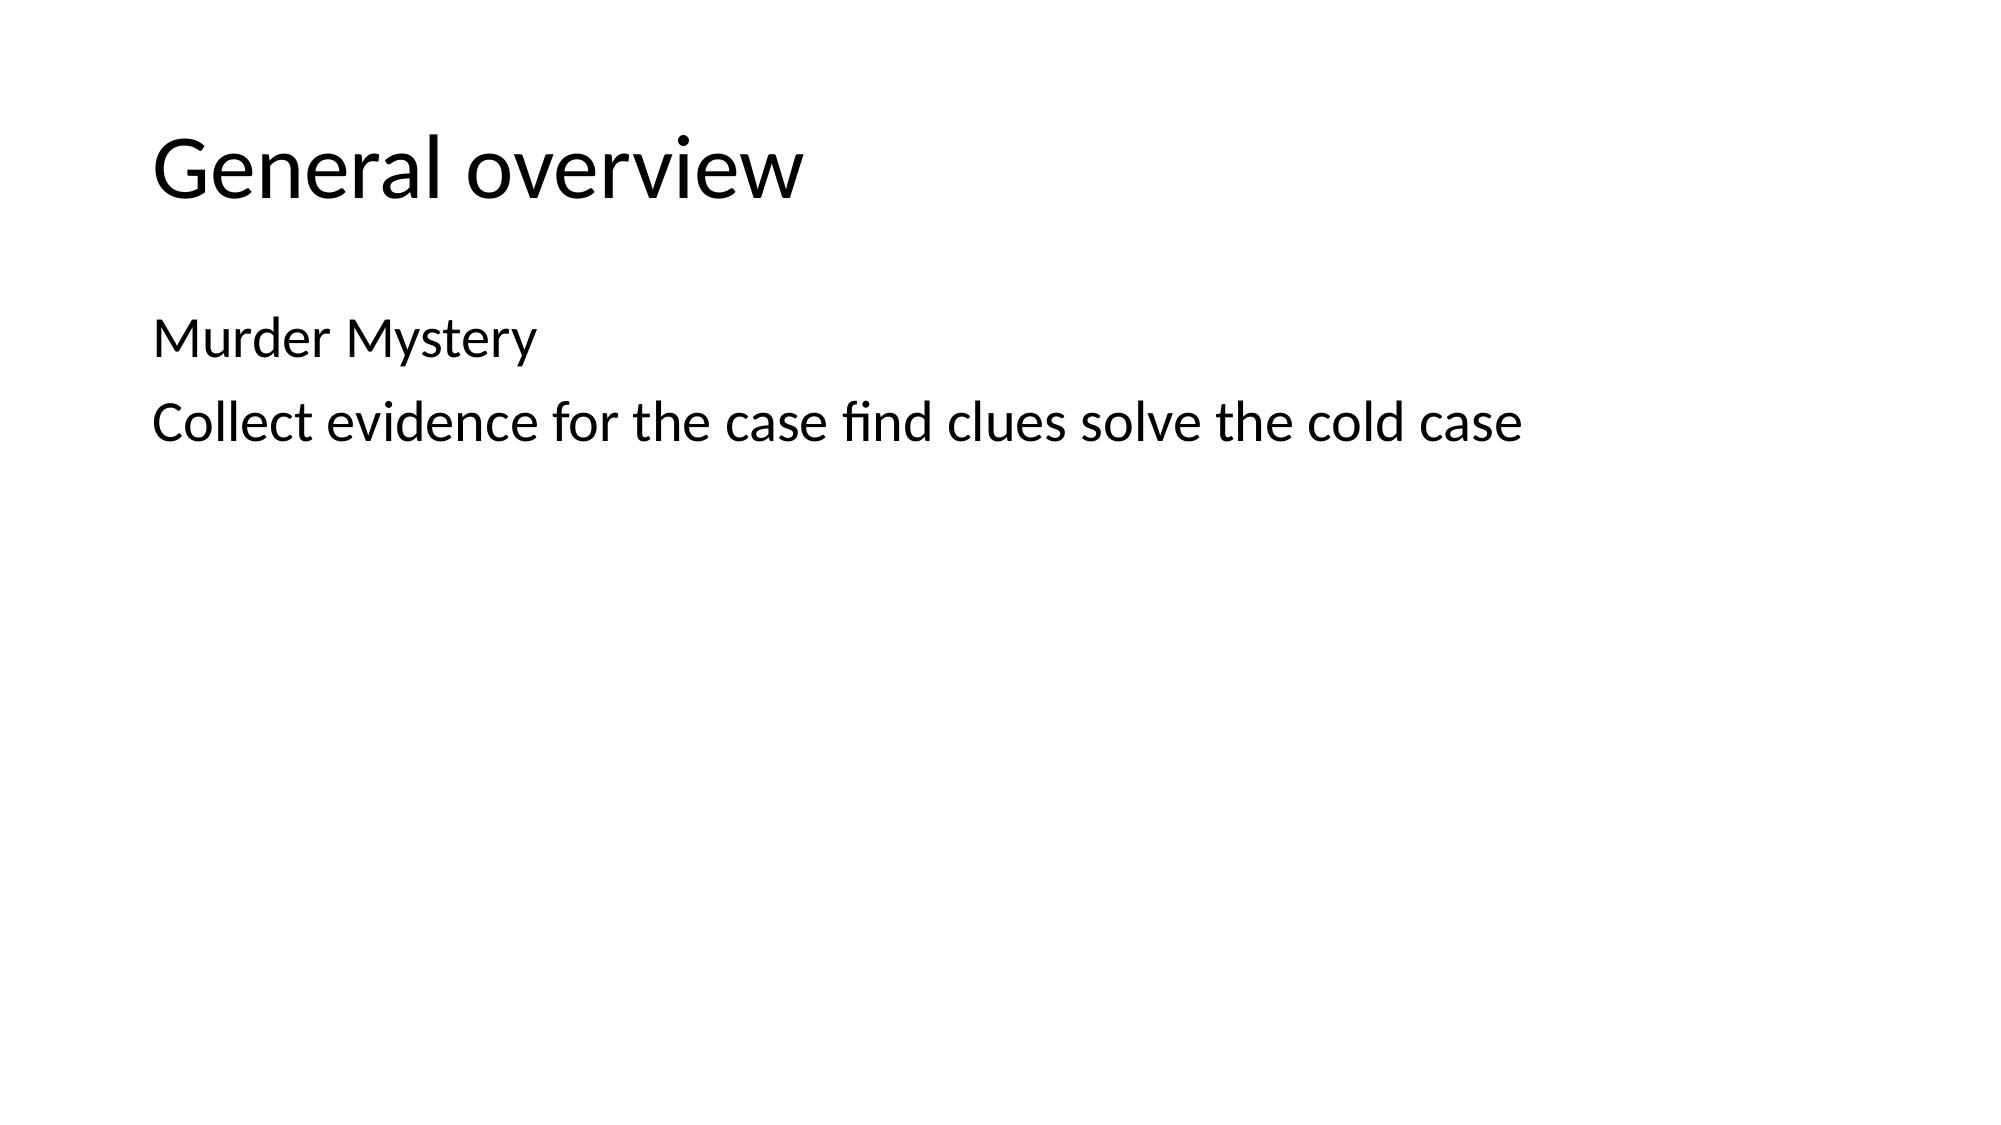

# General overview
Murder Mystery
Collect evidence for the case find clues solve the cold case